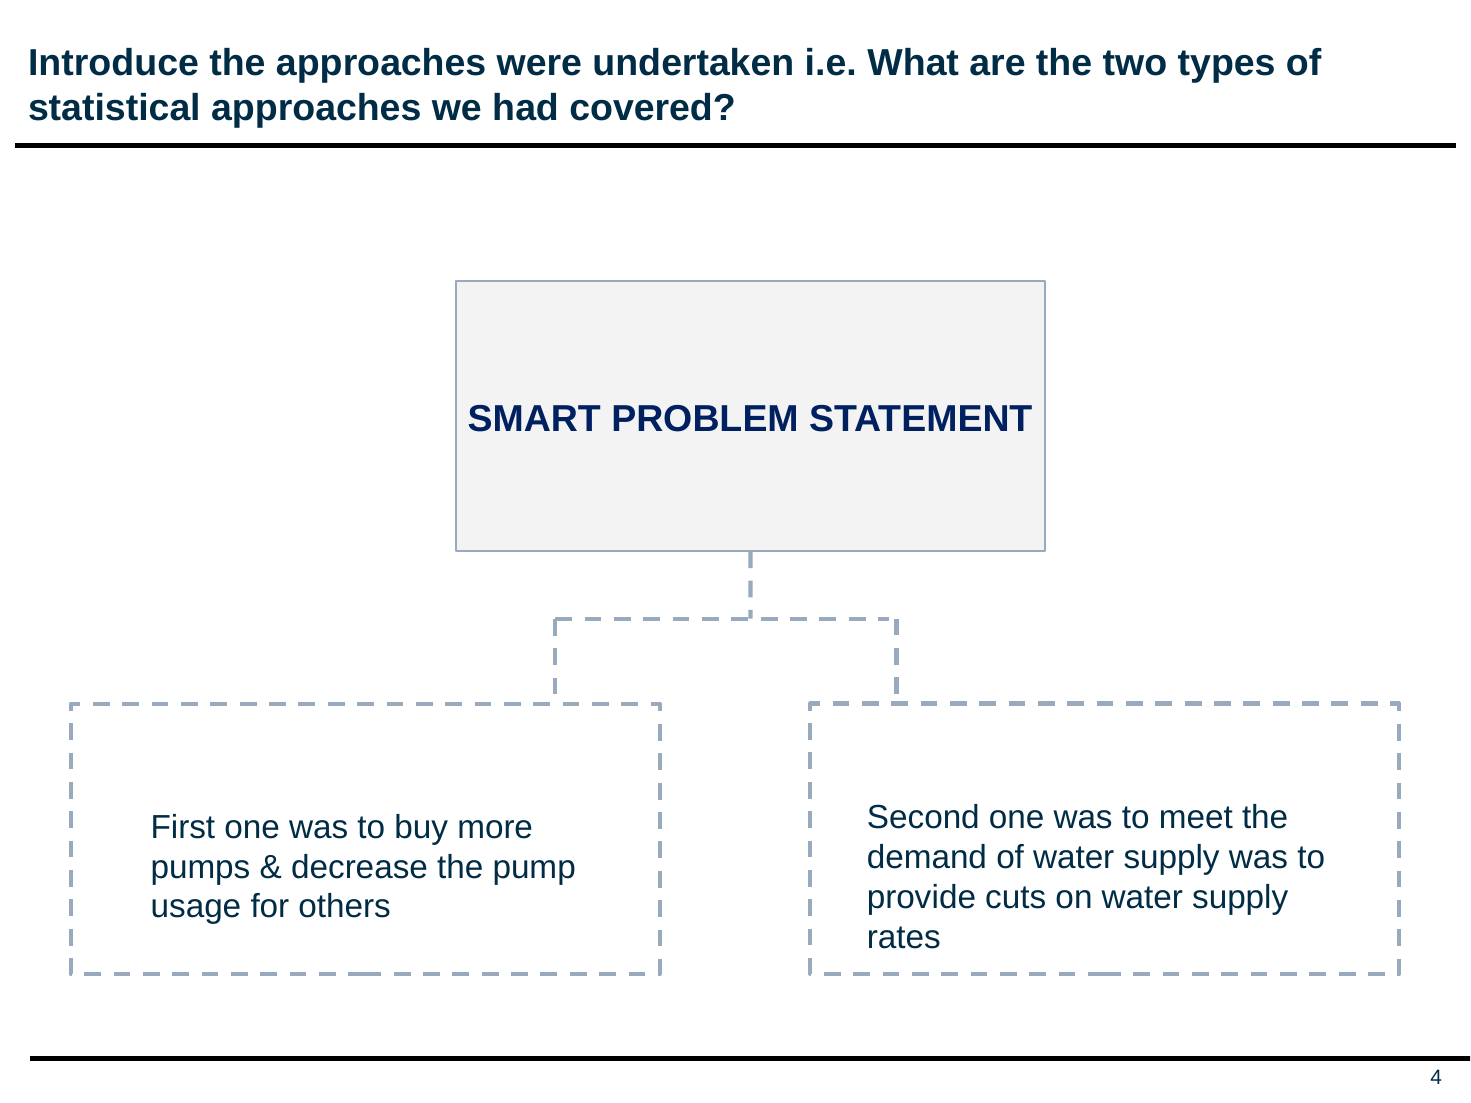

# Introduce the approaches were undertaken i.e. What are the two types of statistical approaches we had covered?
SMART PROBLEM STATEMENT

Second one was to meet the demand of water supply was to provide cuts on water supply rates
First one was to buy more pumps & decrease the pump usage for others